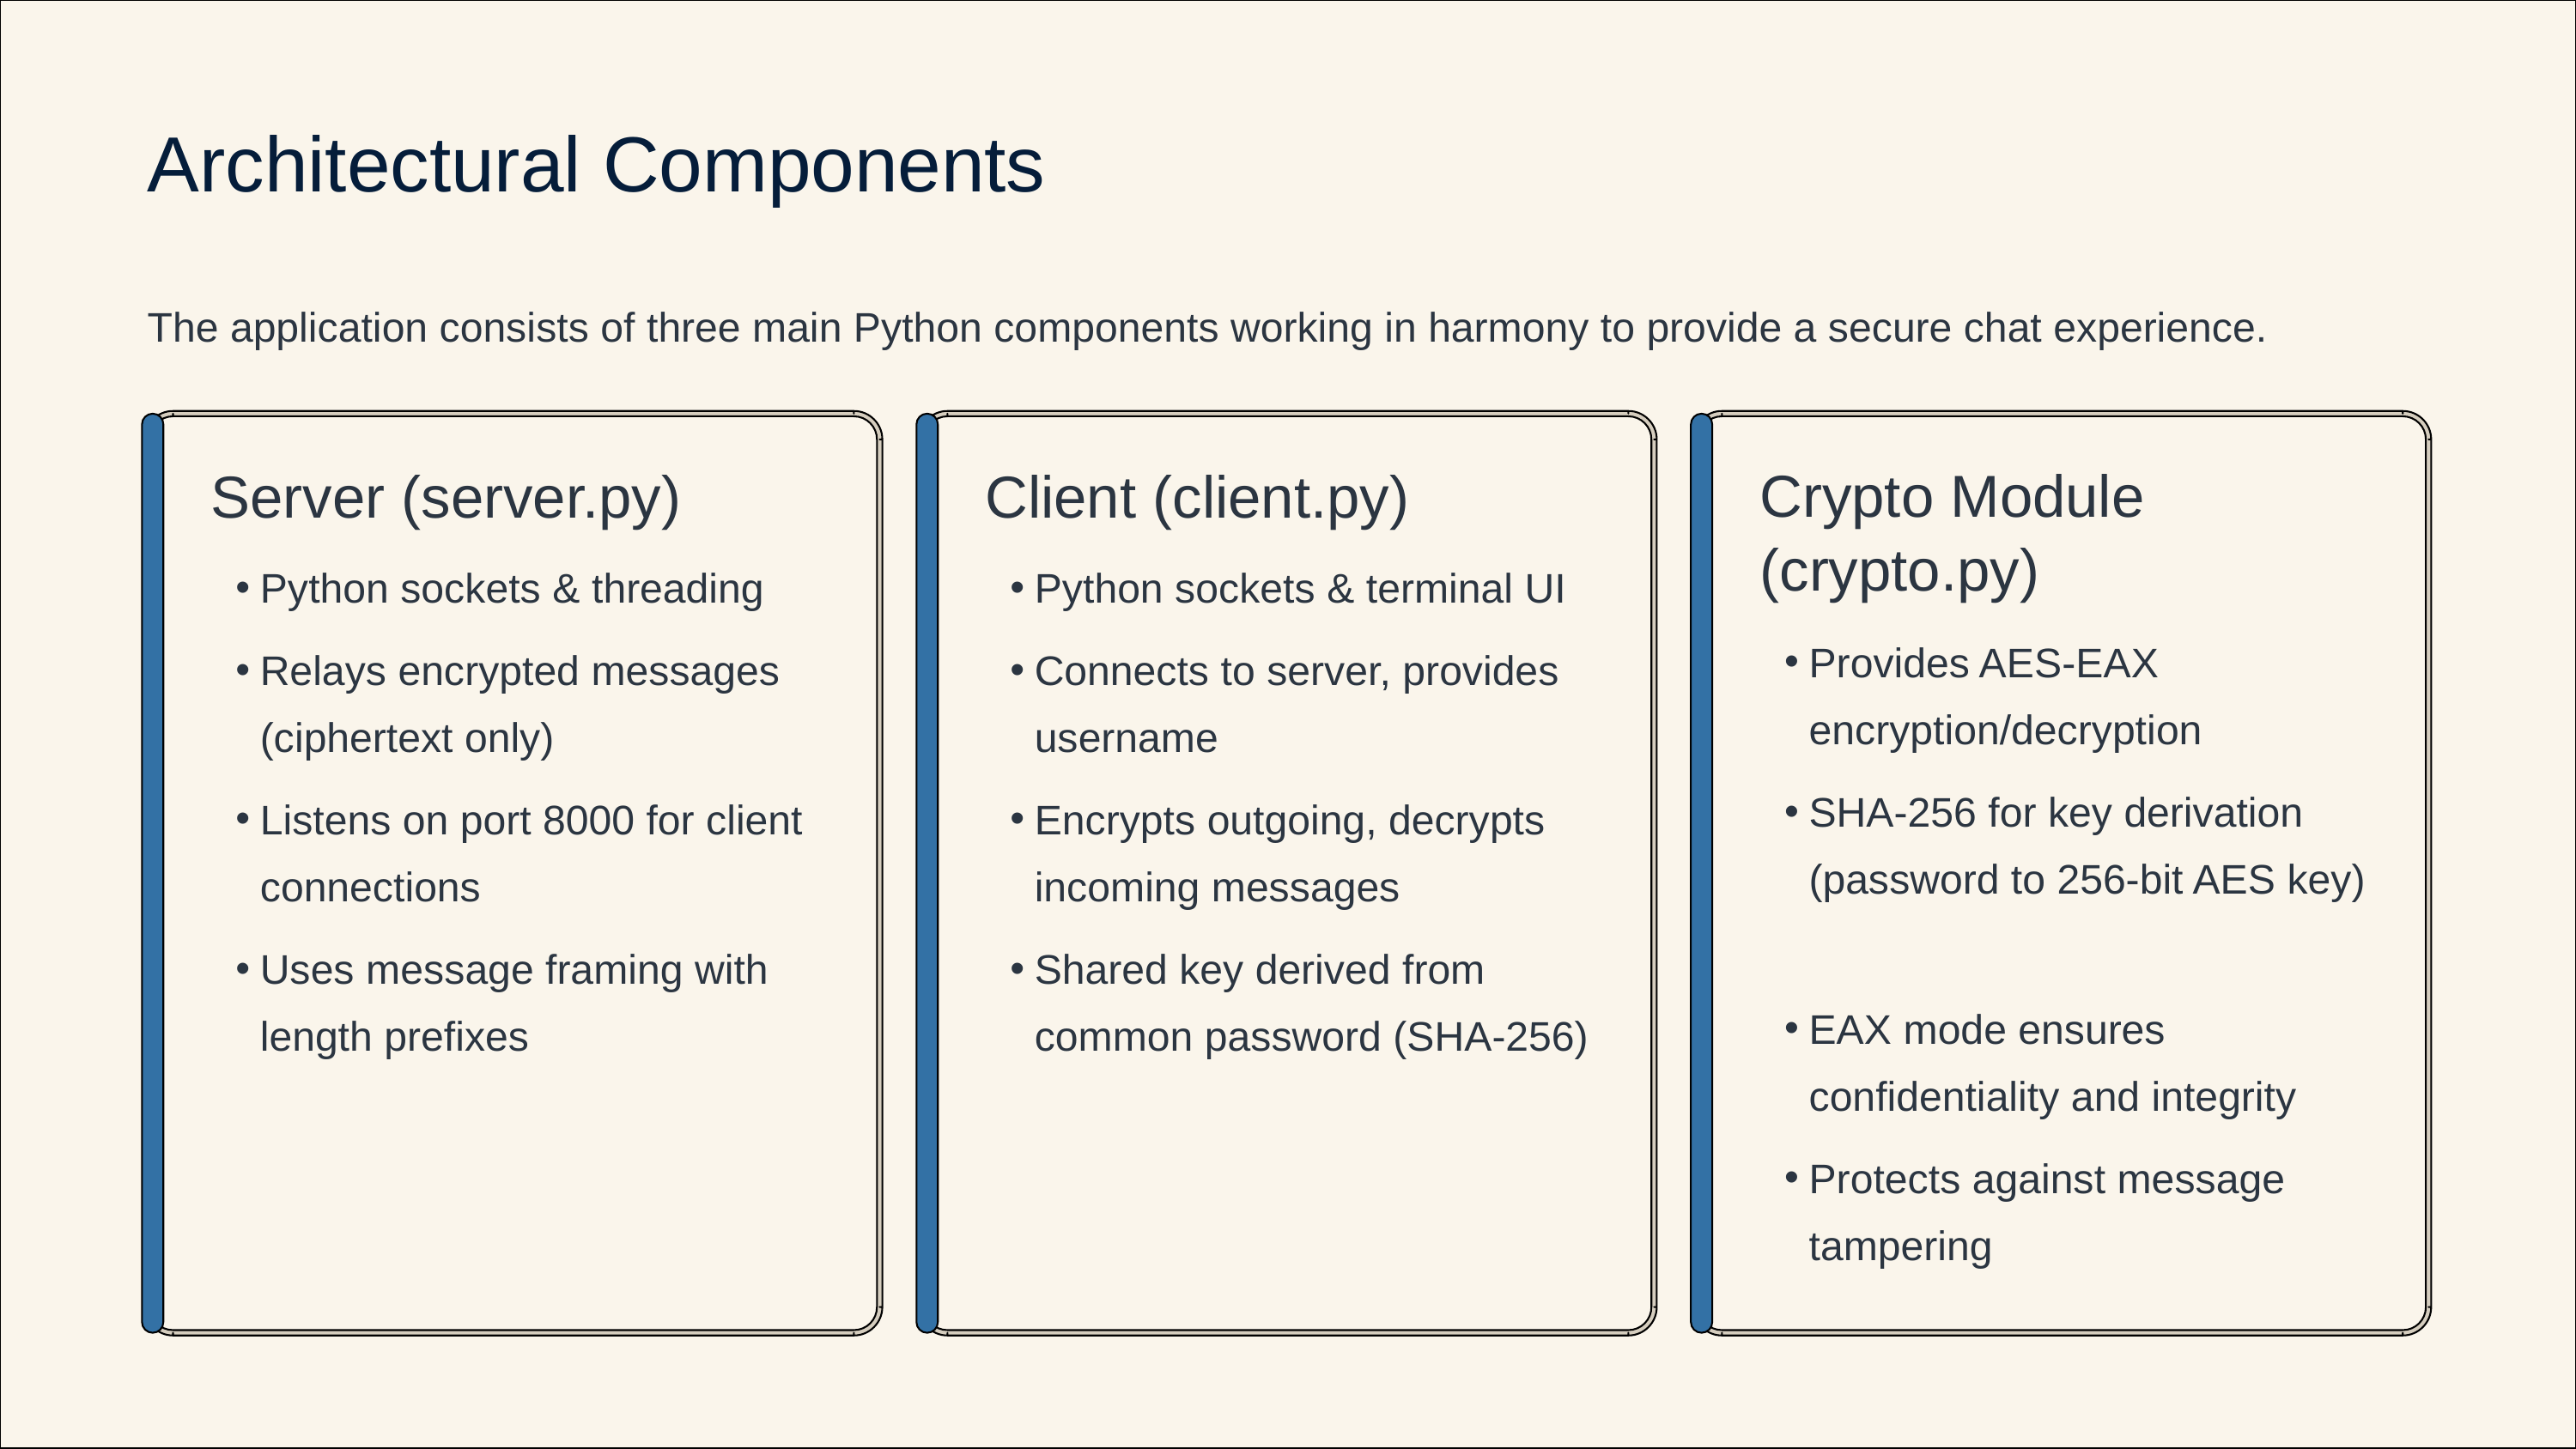

Architectural Components
The application consists of three main Python components working in harmony to provide a secure chat experience.

Server (server.py)
Client (client.py)
Crypto Module (crypto.py)
Python sockets & threading
Python sockets & terminal UI
Provides AES-EAX encryption/decryption
Relays encrypted messages (ciphertext only)
Connects to server, provides username
SHA-256 for key derivation (password to 256-bit AES key)
Listens on port 8000 for client connections
Encrypts outgoing, decrypts incoming messages
Uses message framing with length prefixes
Shared key derived from common password (SHA-256)
EAX mode ensures confidentiality and integrity
Protects against message tampering